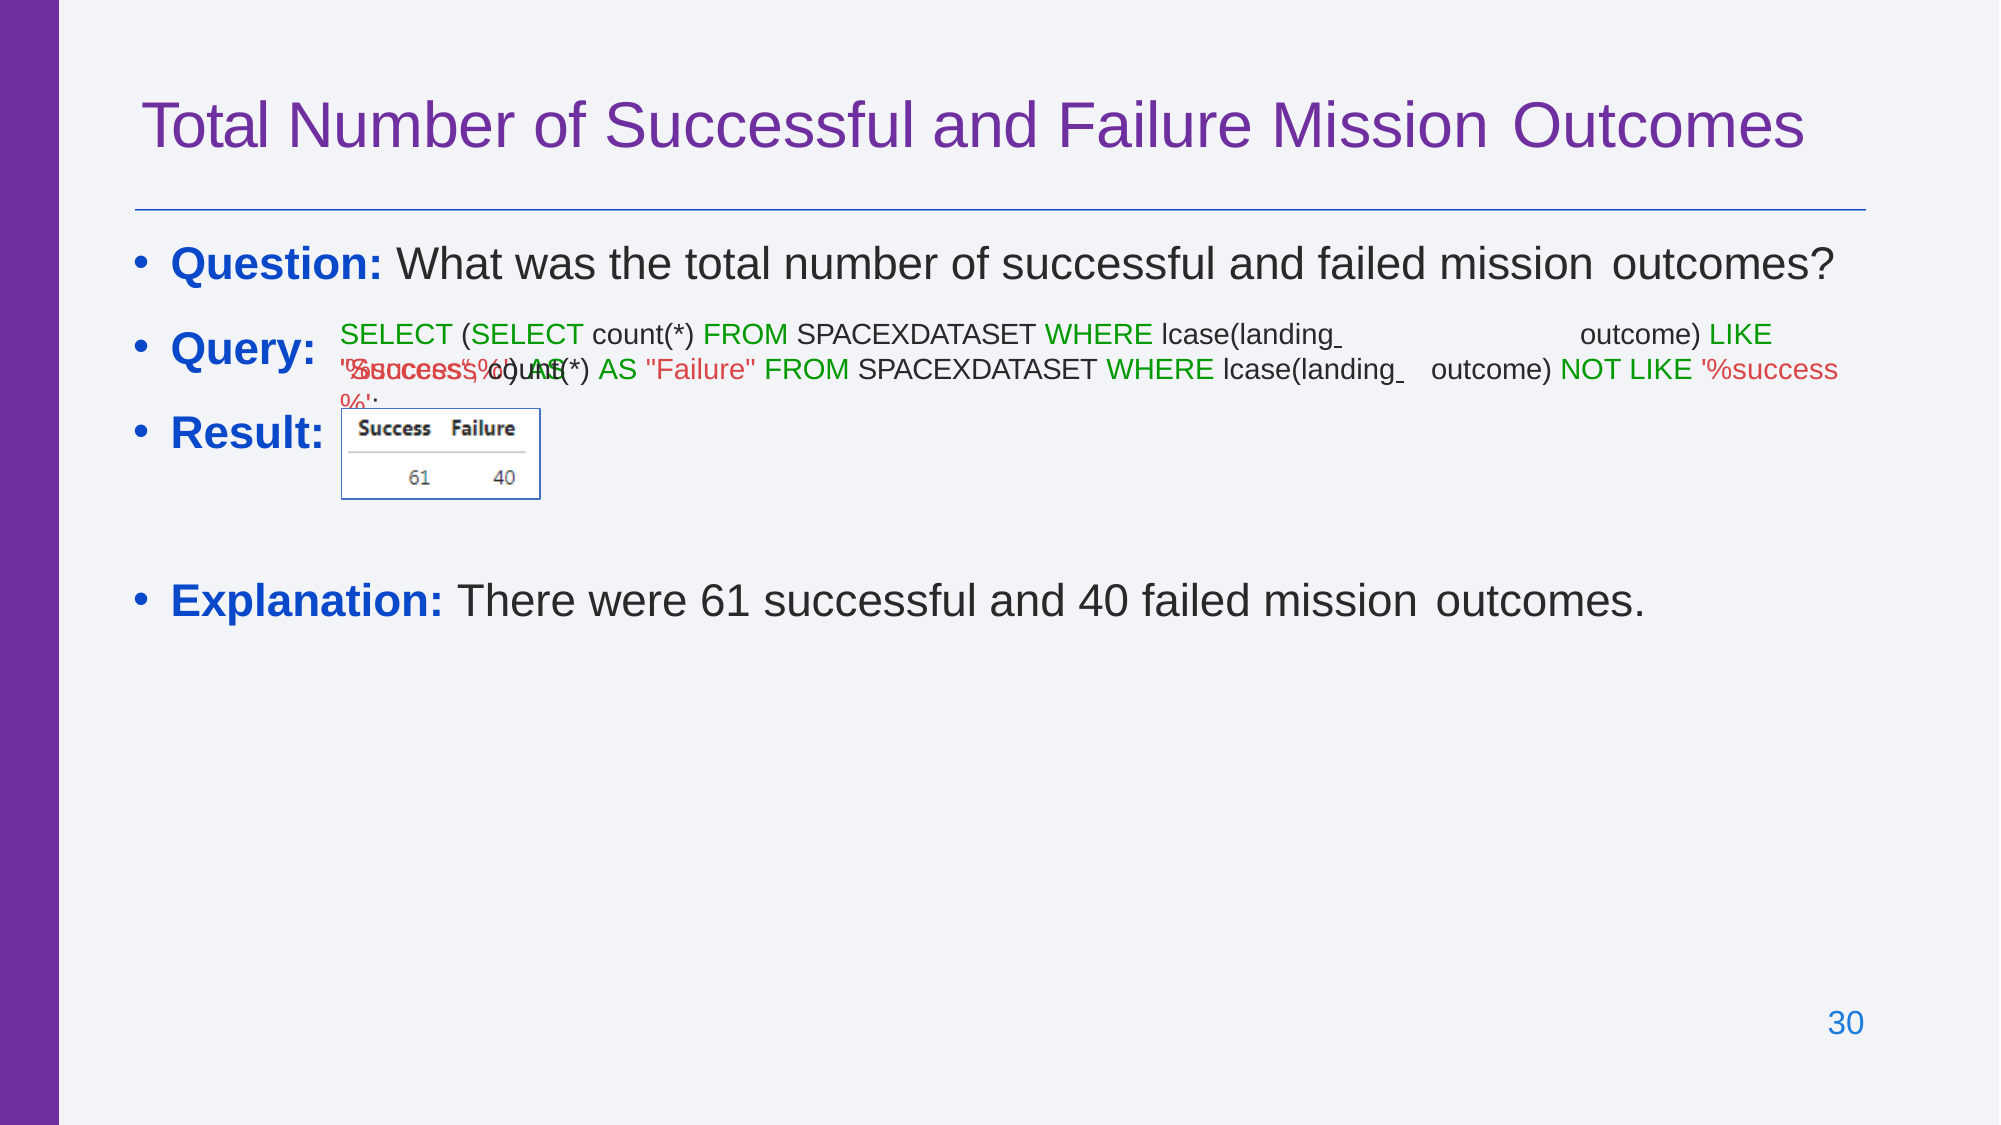

# Total Number of Successful and Failure Mission Outcomes
Question: What was the total number of successful and failed mission outcomes?
SELECT (SELECT count(*) FROM SPACEXDATASET WHERE lcase(landing 	outcome) LIKE '%success%') AS
Query:
Result:
"Success“, count(*) AS "Failure" FROM SPACEXDATASET WHERE lcase(landing 	outcome) NOT LIKE '%success%';

Explanation: There were 61 successful and 40 failed mission outcomes.
30